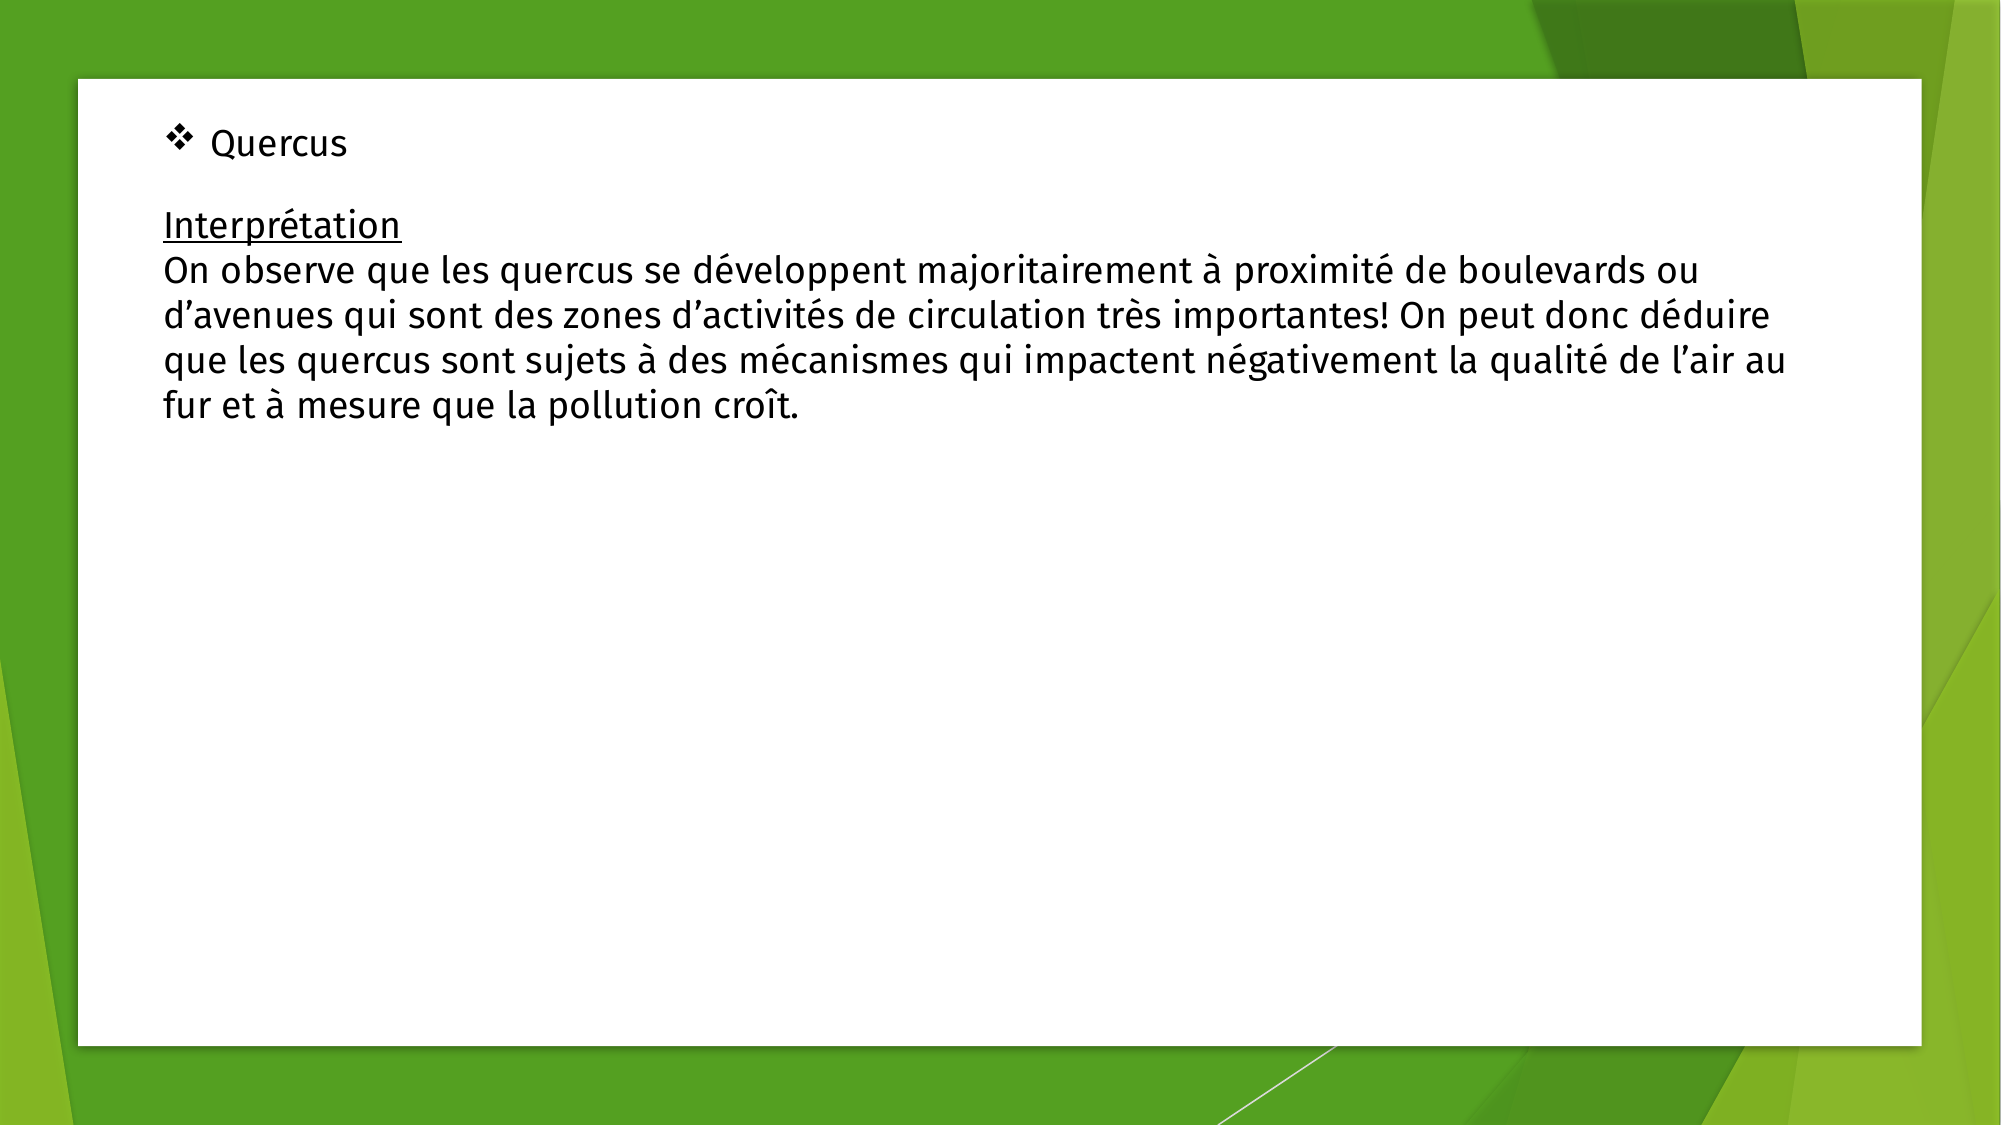

Quercus
Interprétation
On observe que les quercus se développent majoritairement à proximité de boulevards ou d’avenues qui sont des zones d’activités de circulation très importantes! On peut donc déduire que les quercus sont sujets à des mécanismes qui impactent négativement la qualité de l’air au fur et à mesure que la pollution croît.